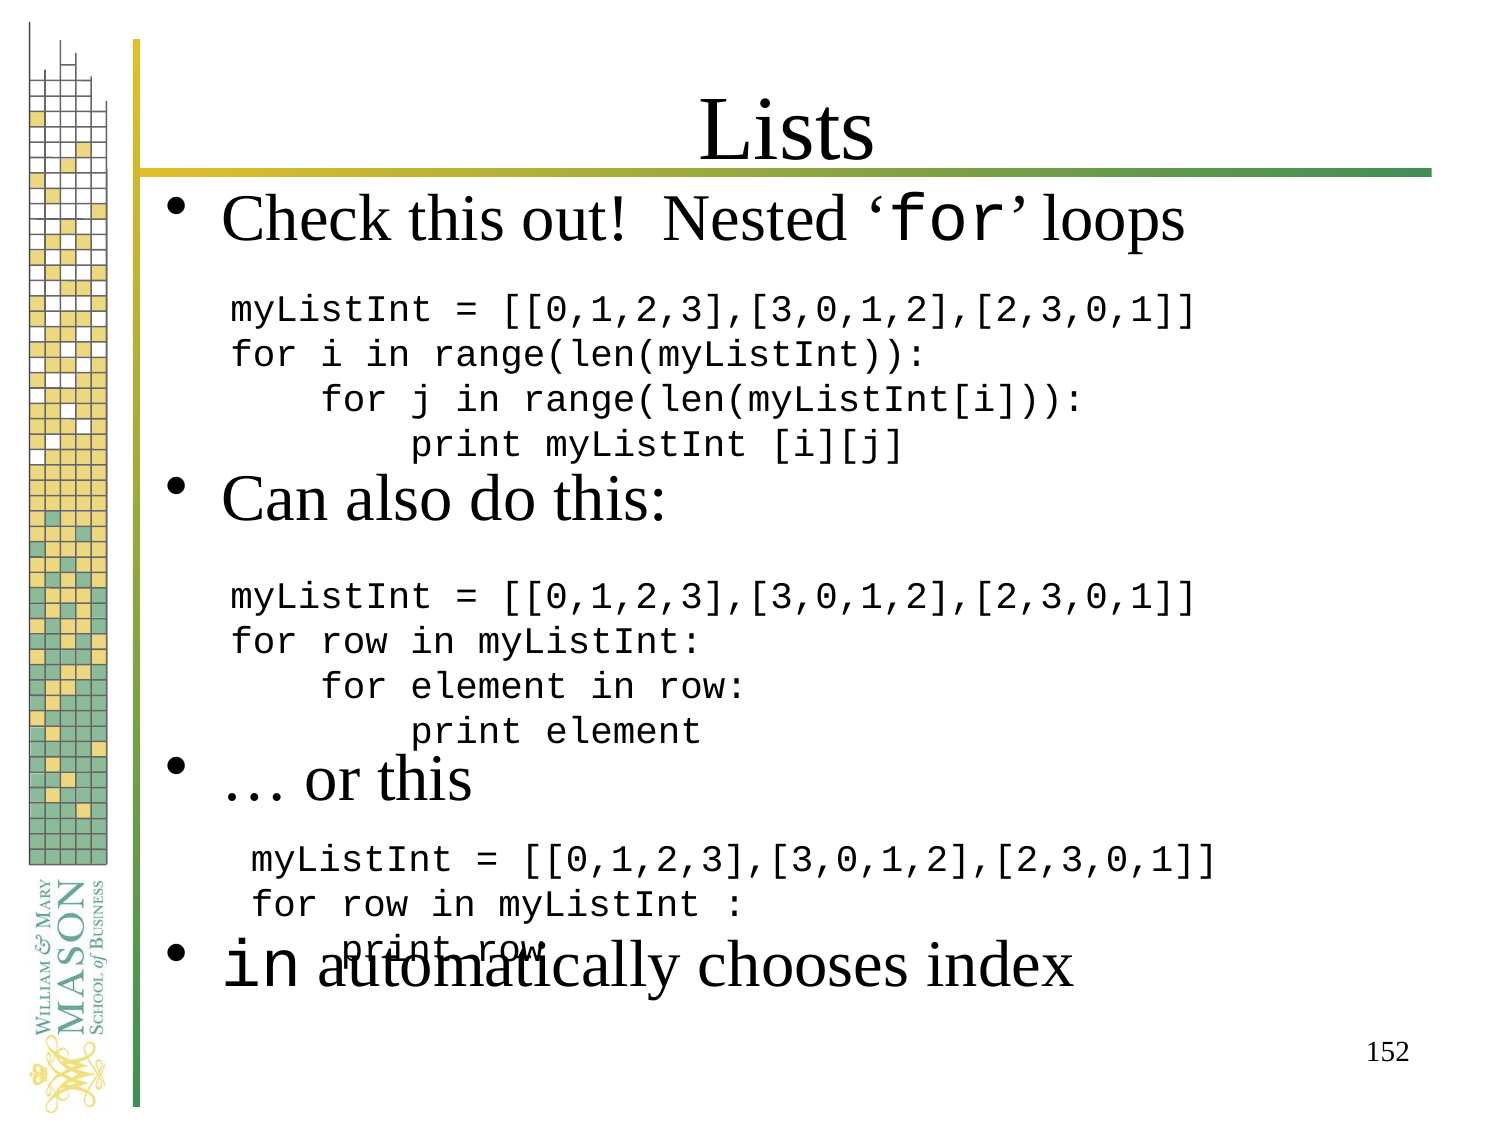

# Lists
Check this out!  Nested ‘for’ loops

Can also do this:

… or this

in automatically chooses index

myListInt = [[0,1,2,3],[3,0,1,2],[2,3,0,1]]
for i in range(len(myListInt)):
    for j in range(len(myListInt[i])):
        print myListInt [i][j]
myListInt = [[0,1,2,3],[3,0,1,2],[2,3,0,1]]
for row in myListInt:
    for element in row:
        print element
myListInt = [[0,1,2,3],[3,0,1,2],[2,3,0,1]]
for row in myListInt :
    print row
152